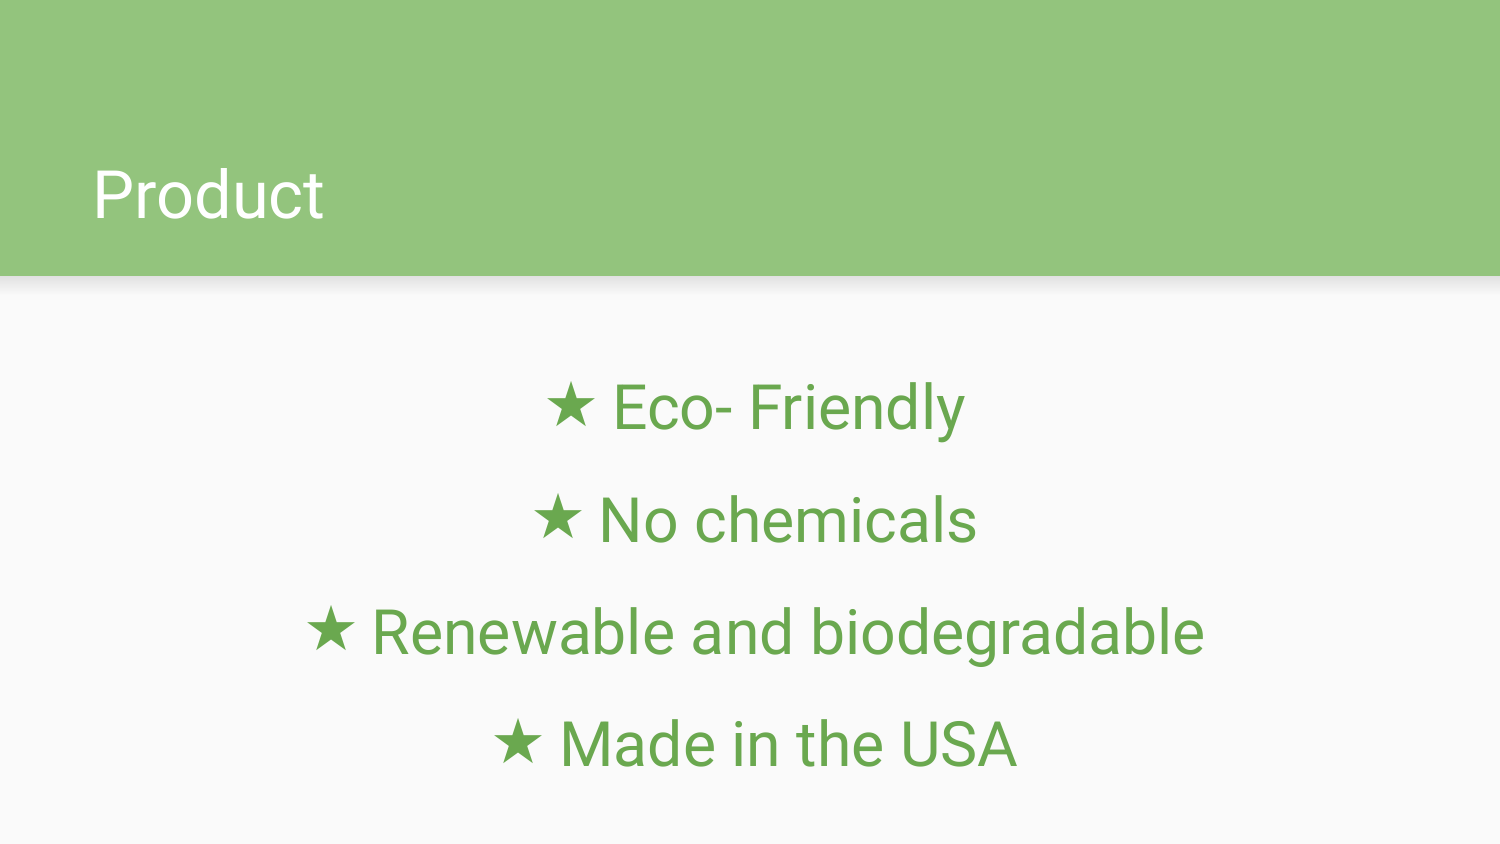

# Product
Eco- Friendly
No chemicals
Renewable and biodegradable
Made in the USA